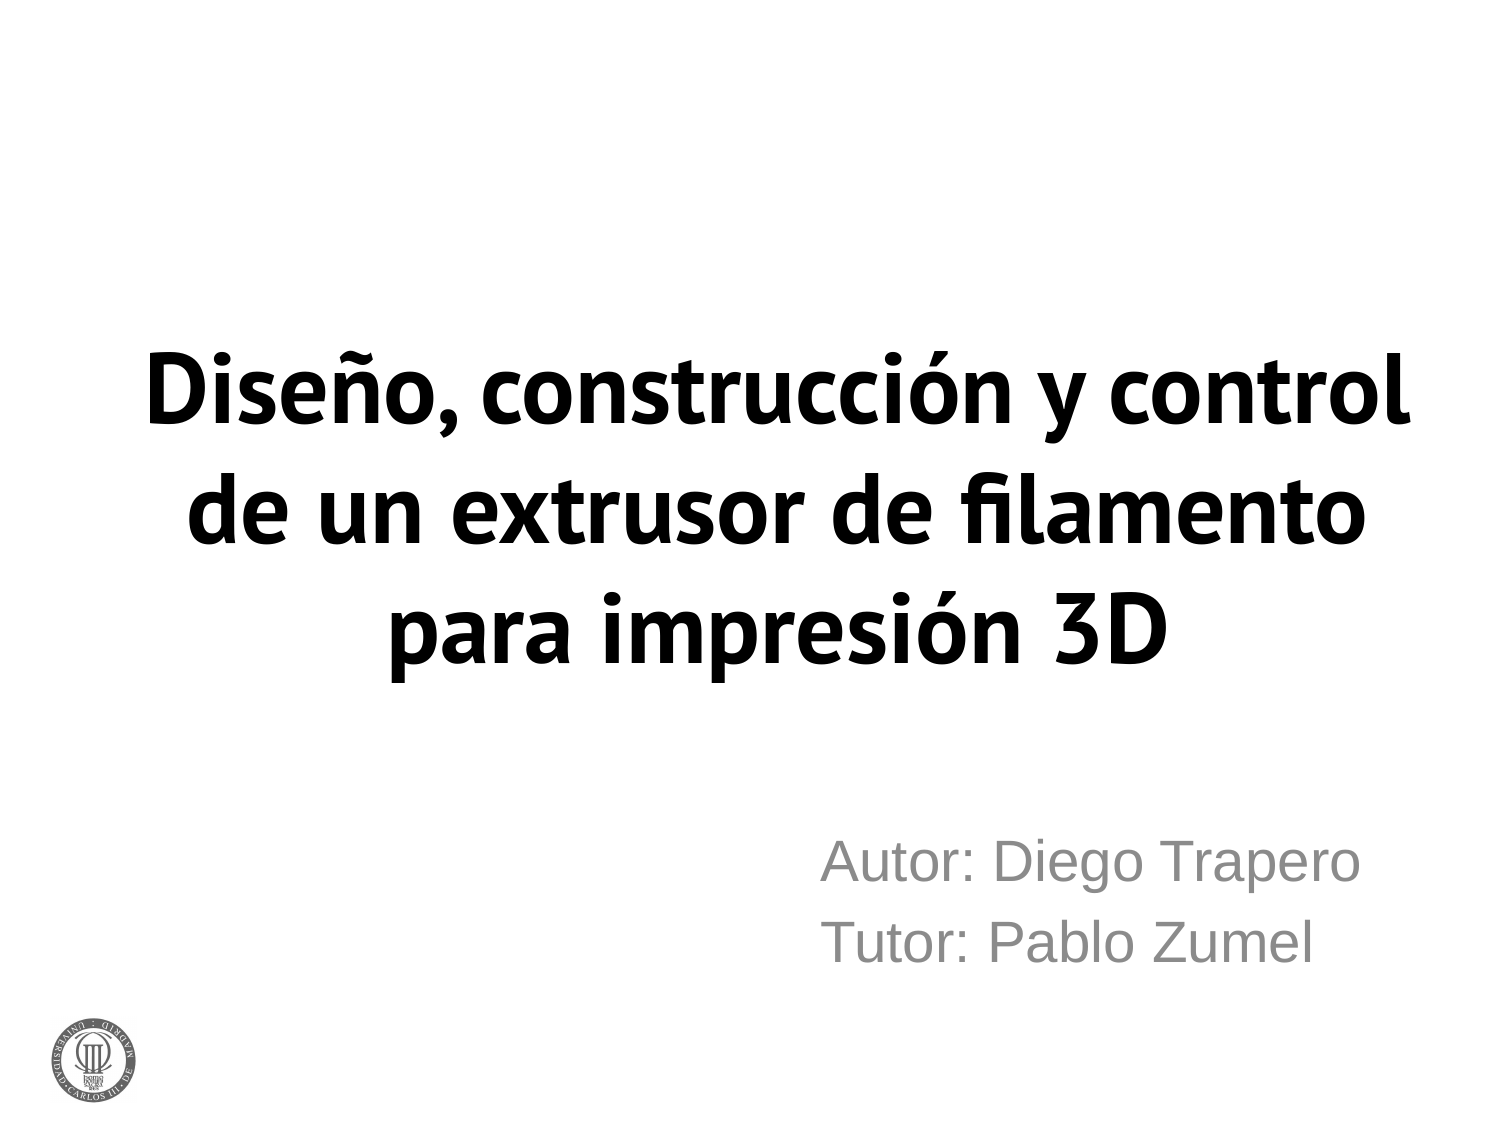

# Diseño, construcción y control de un extrusor de filamento para impresión 3D
Autor: Diego Trapero
Tutor: Pablo Zumel